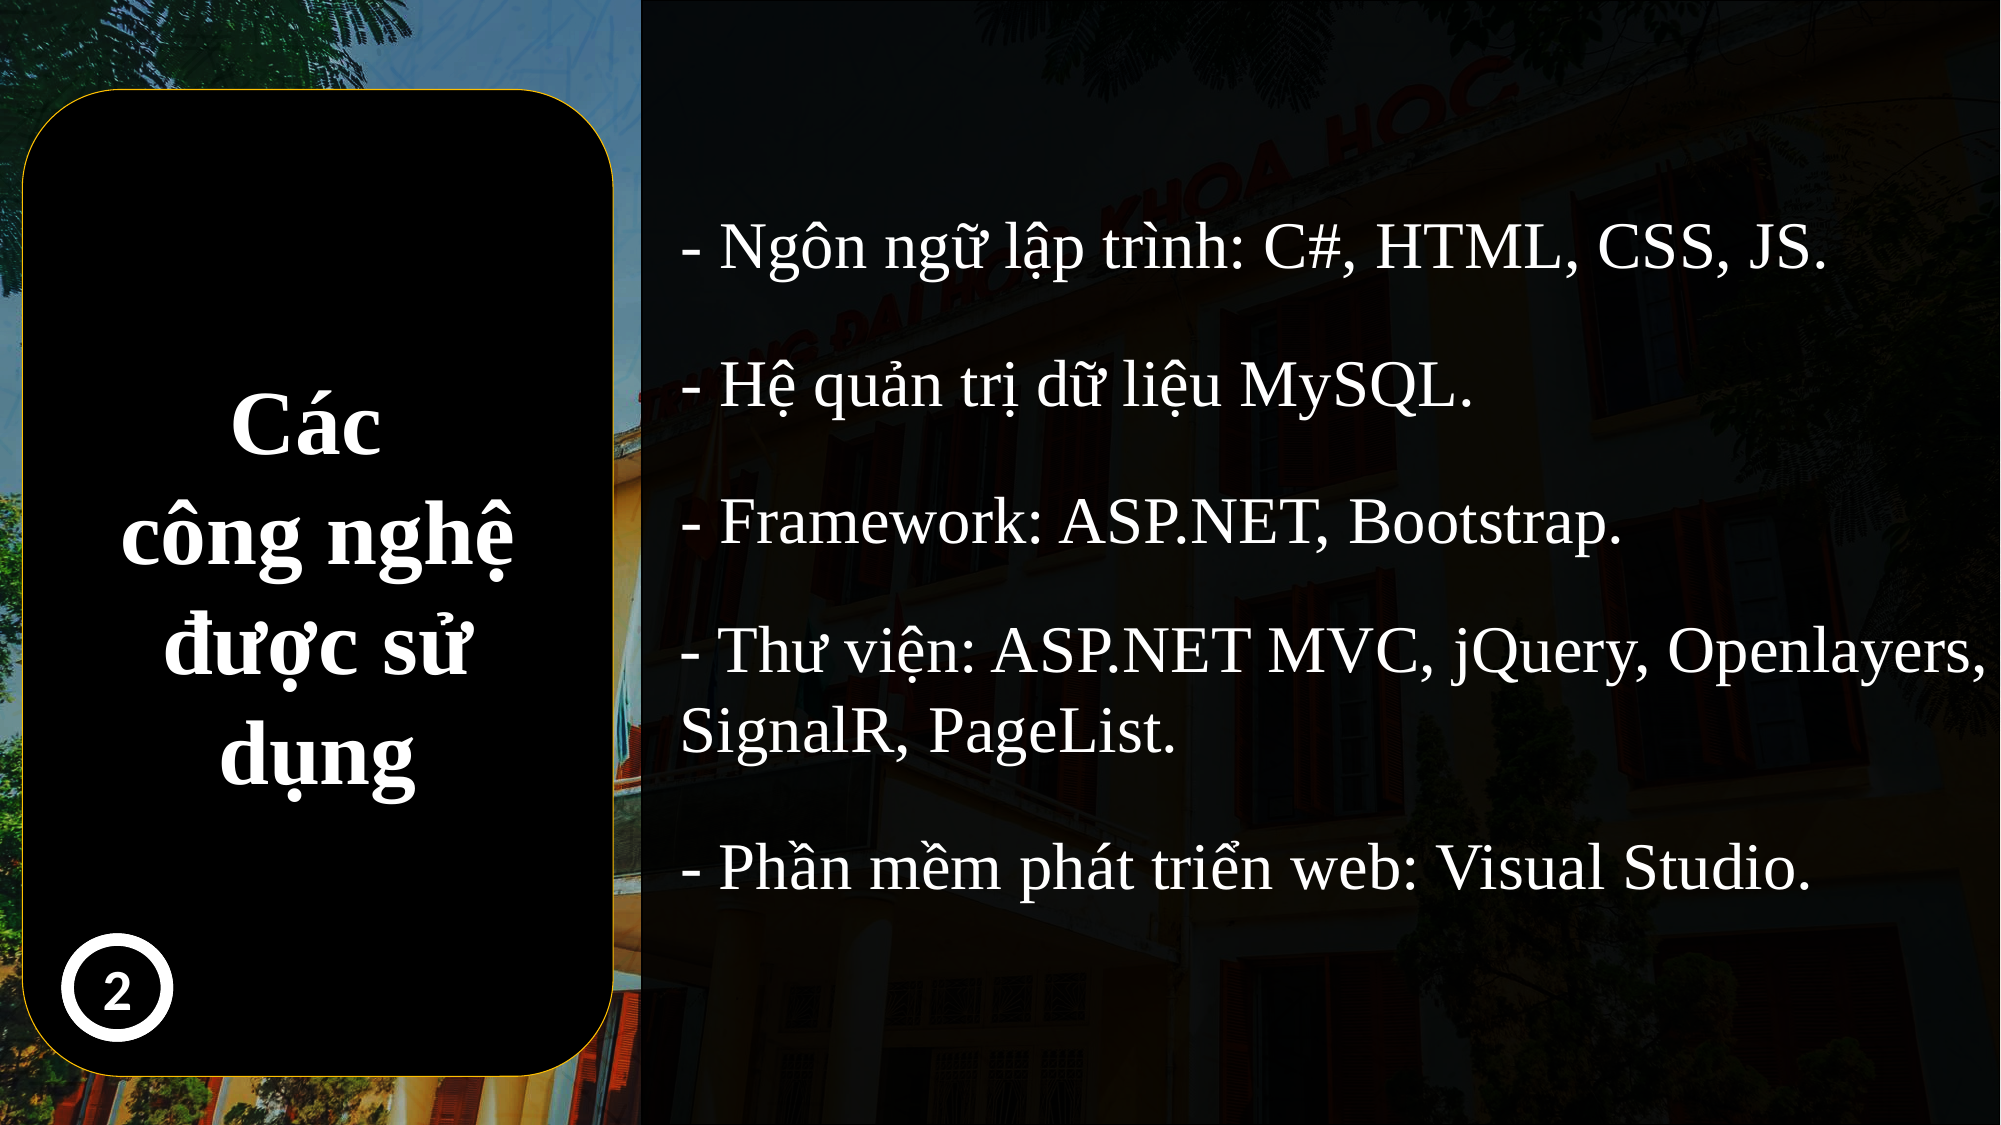

Phân tích
và thiết kế hệ thống
Các
công nghệ được sử dụng
- Ngôn ngữ lập trình: C#, HTML, CSS, JS.
- Hệ quản trị dữ liệu MySQL.
- Framework: ASP.NET, Bootstrap.
- Thư viện: ASP.NET MVC, jQuery, Openlayers, SignalR, PageList.
- Phần mềm phát triển web: Visual Studio.
2
1